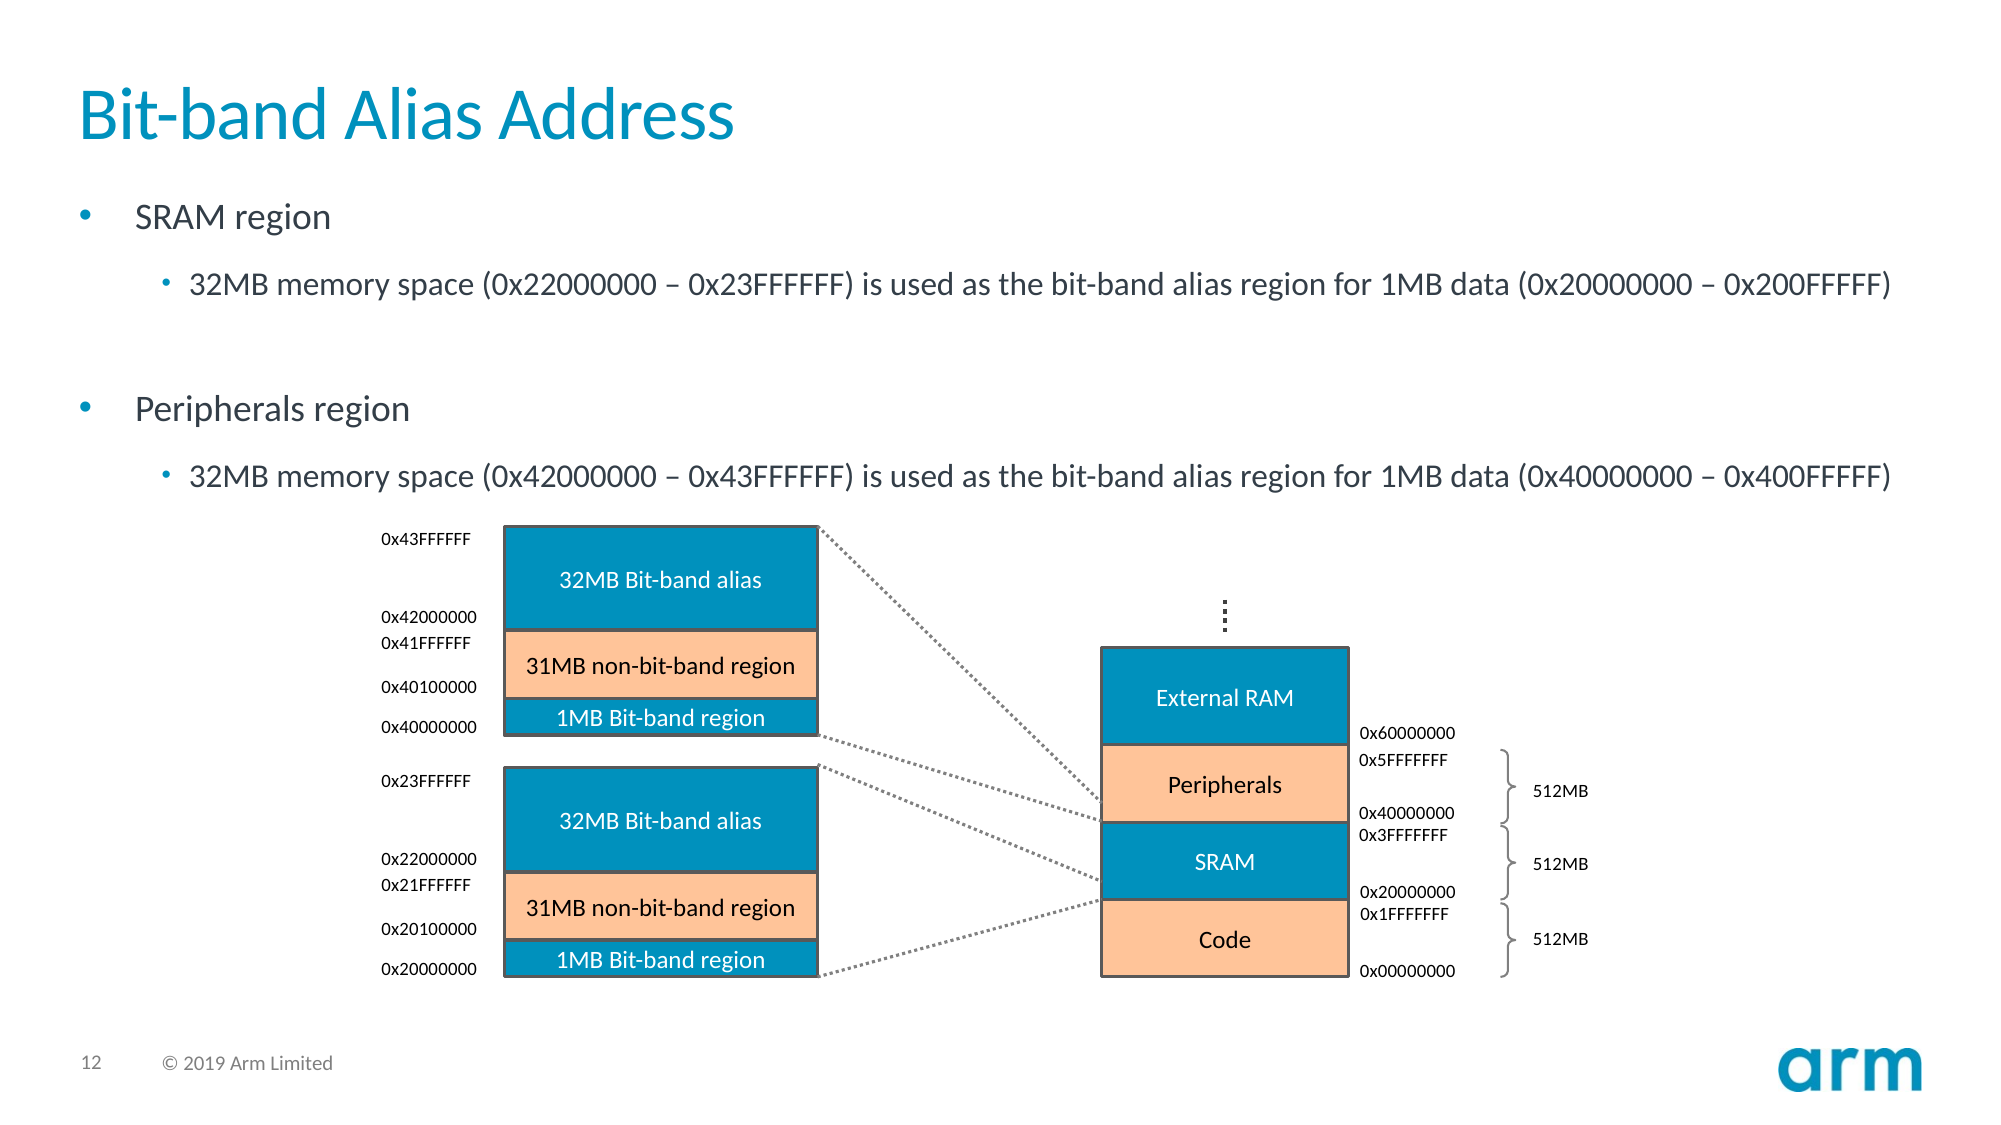

# Bit-band Alias Address
SRAM region
32MB memory space (0x22000000 – 0x23FFFFFF) is used as the bit-band alias region for 1MB data (0x20000000 – 0x200FFFFF)

Peripherals region
32MB memory space (0x42000000 – 0x43FFFFFF) is used as the bit-band alias region for 1MB data (0x40000000 – 0x400FFFFF)

0x43FFFFFF
32MB Bit-band alias
0x42000000
0x41FFFFFF
31MB non-bit-band region
External RAM
0x40100000
1MB Bit-band region
0x40000000
0x60000000
0x5FFFFFFF
Peripherals

0x23FFFFFF
32MB Bit-band alias
512MB
0x40000000
0x3FFFFFFF
SRAM

0x22000000
512MB
0x21FFFFFF
31MB non-bit-band region
0x20000000
0x1FFFFFFF
Code

0x20100000
512MB
1MB Bit-band region
0x20000000
0x00000000